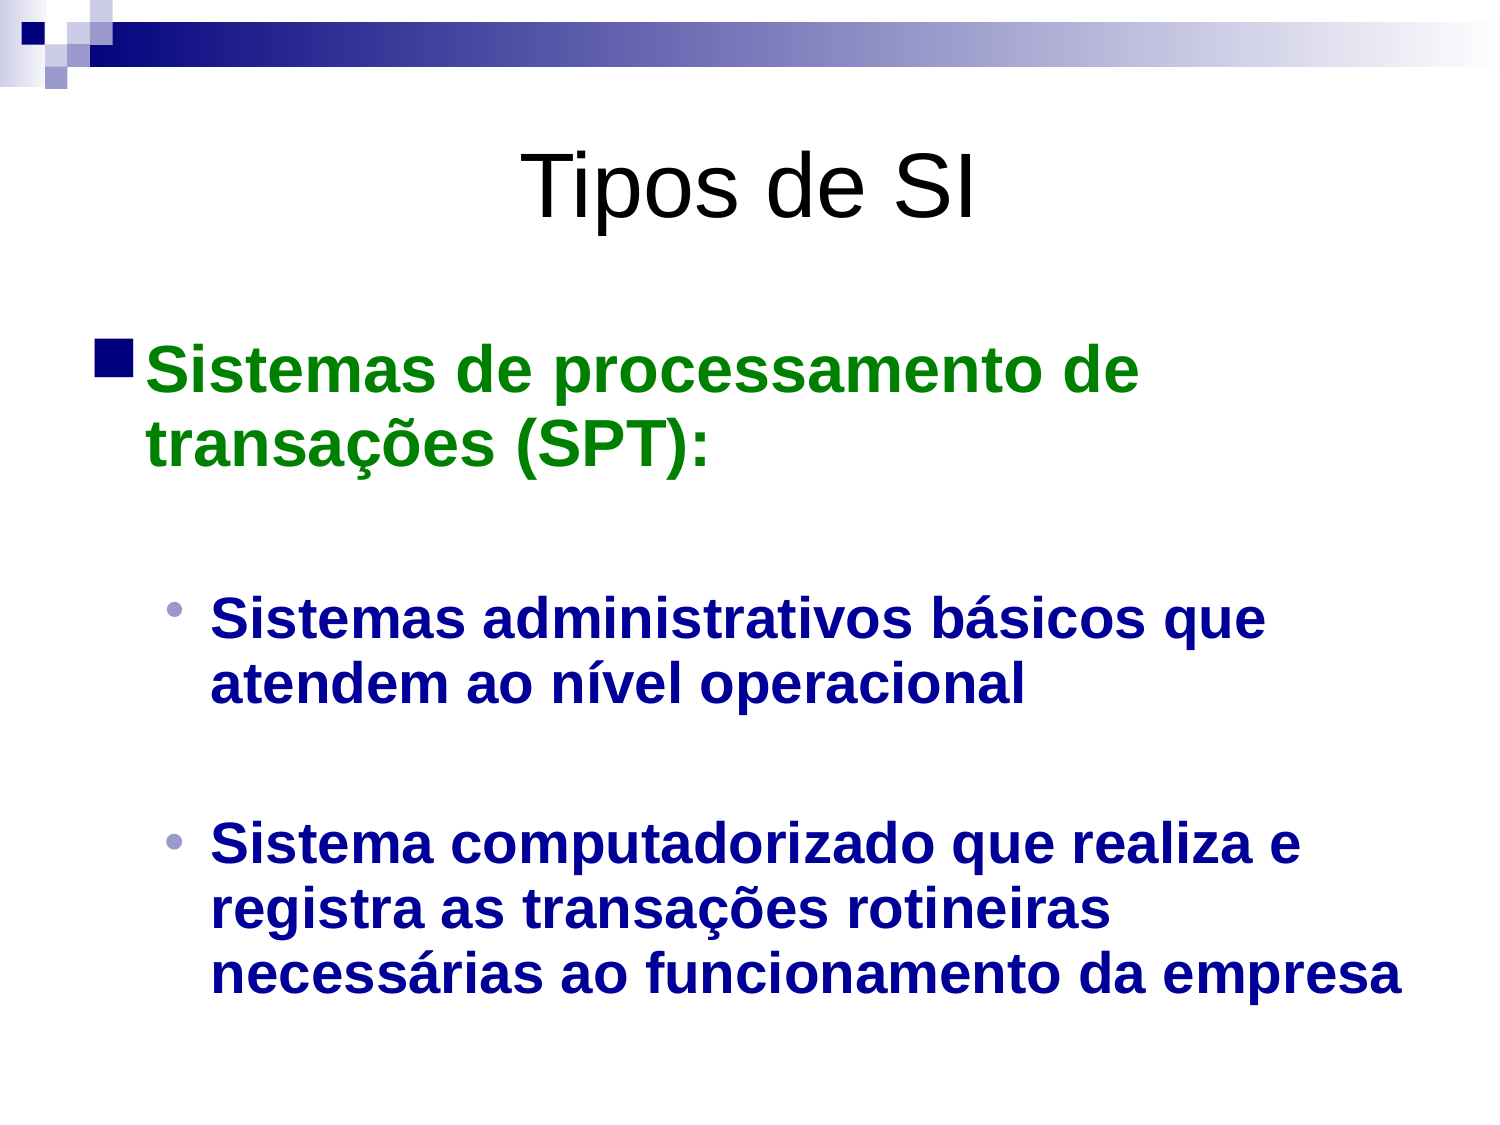

# Tipos de SI
Sistemas de processamento de transações (SPT):

Sistemas administrativos básicos que atendem ao nível operacional

Sistema computadorizado que realiza e registra as transações rotineiras necessárias ao funcionamento da empresa